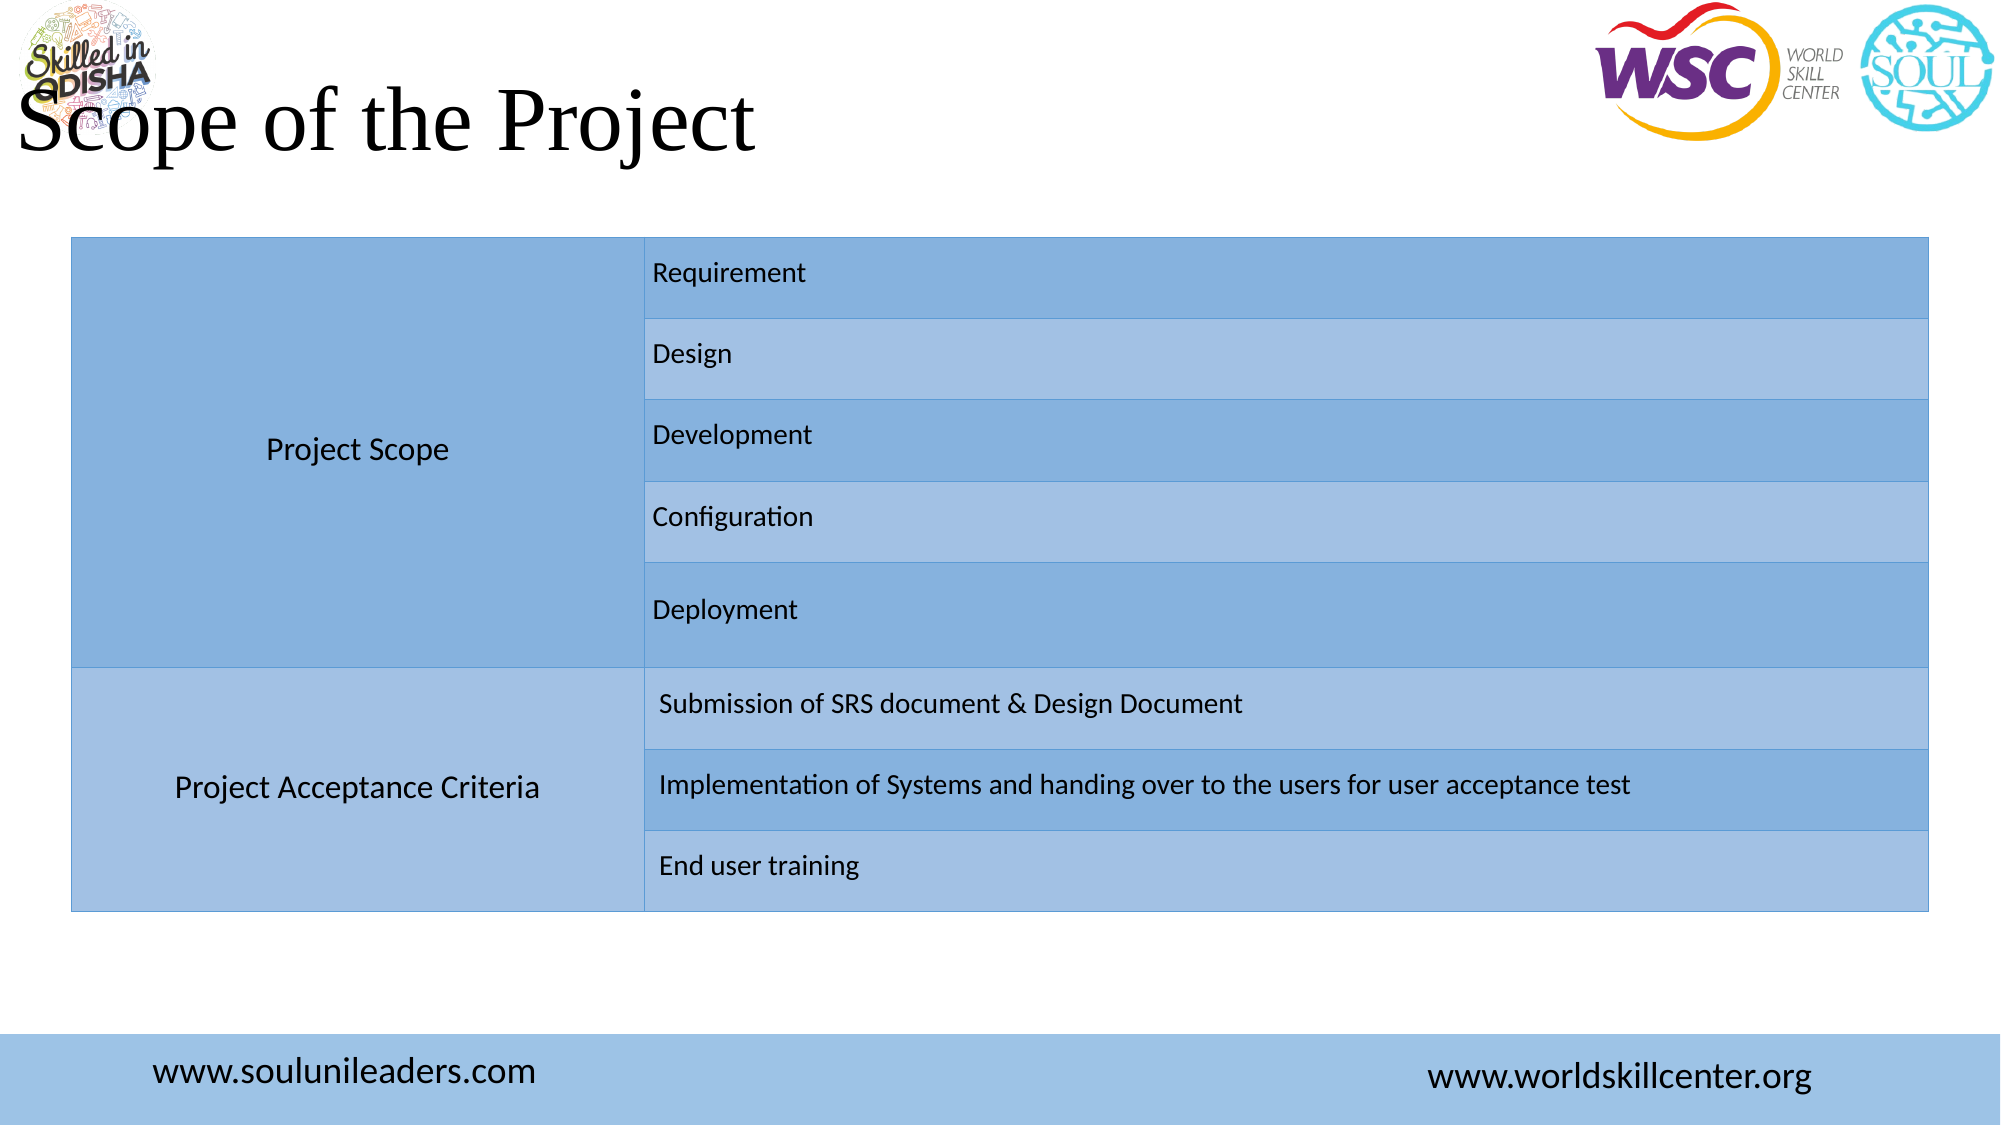

# Scope of the Project
| Project Scope | Requirement |
| --- | --- |
|  | Design |
|  | Development |
|  | Configuration |
|  | Deployment |
| Project Acceptance Criteria | Submission of SRS document & Design Document |
|  | Implementation of Systems and handing over to the users for user acceptance test |
|  | End user training |